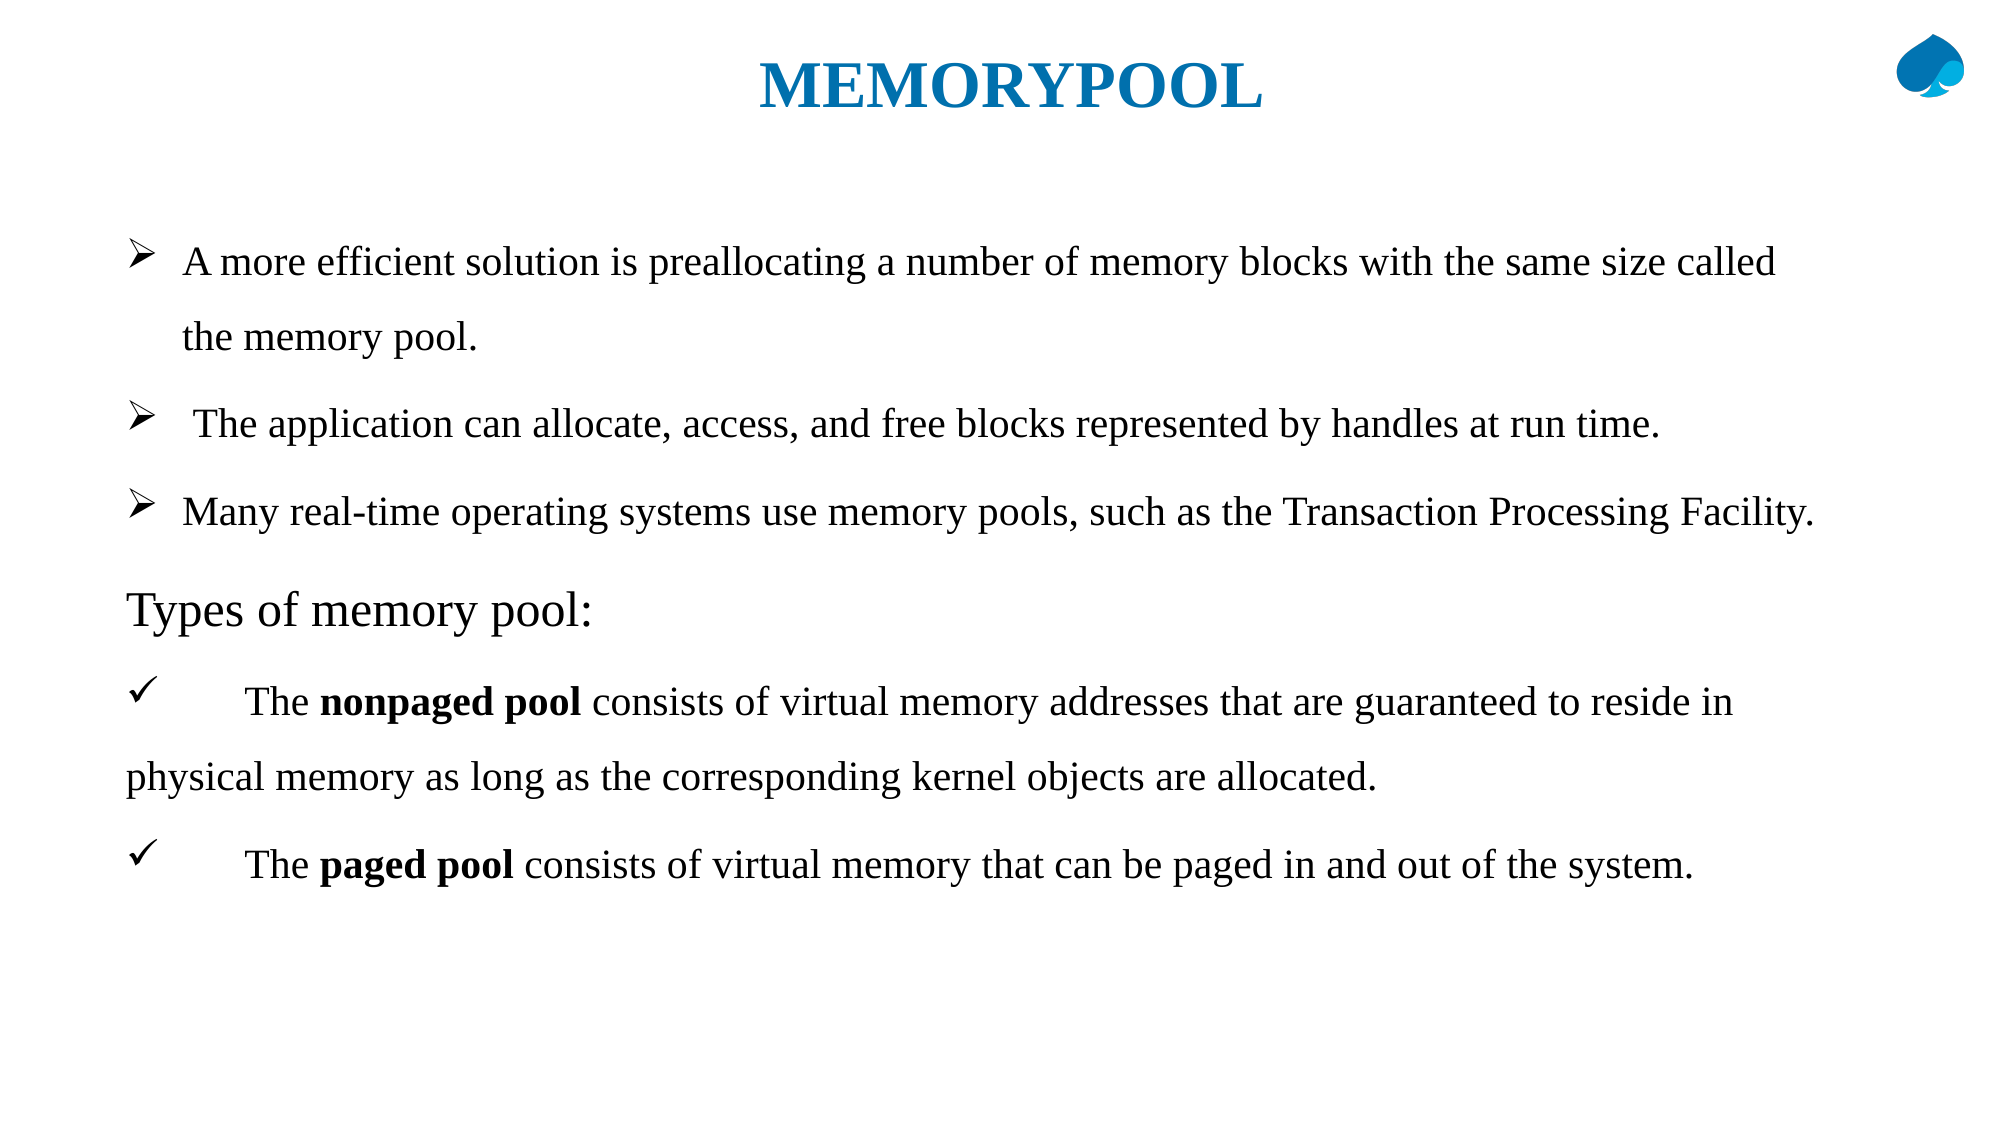

# MEMORYPOOL
A more efficient solution is preallocating a number of memory blocks with the same size called the memory pool.
 The application can allocate, access, and free blocks represented by handles at run time.
Many real-time operating systems use memory pools, such as the Transaction Processing Facility.
Types of memory pool:
        The nonpaged pool consists of virtual memory addresses that are guaranteed to reside in physical memory as long as the corresponding kernel objects are allocated.
        The paged pool consists of virtual memory that can be paged in and out of the system.